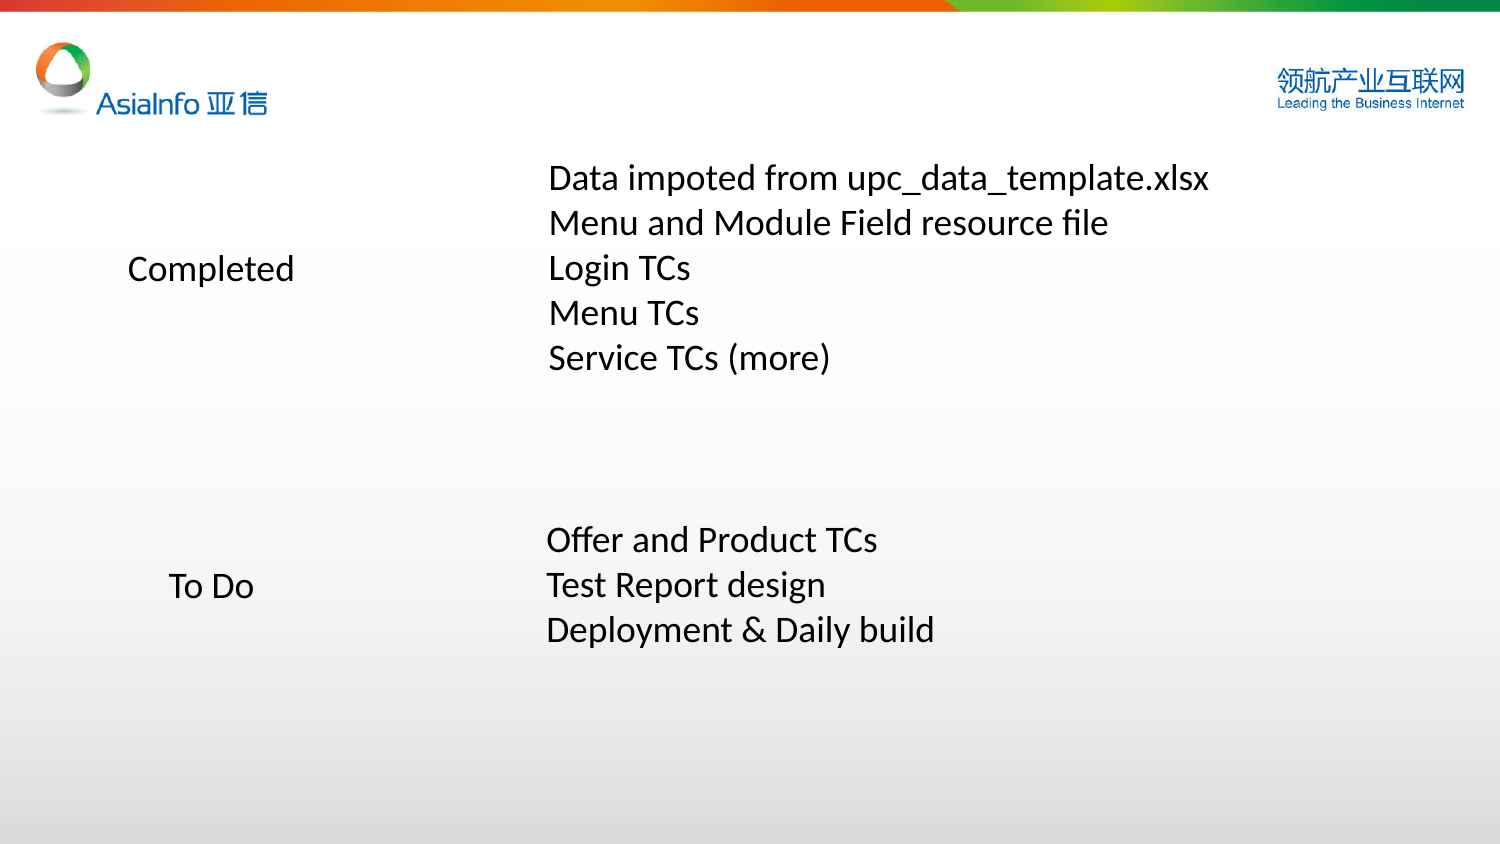

Data impoted from upc_data_template.xlsx
Menu and Module Field resource file
Login TCs
Menu TCs
Service TCs (more)
Completed
Offer and Product TCs
Test Report design
Deployment & Daily build
To Do